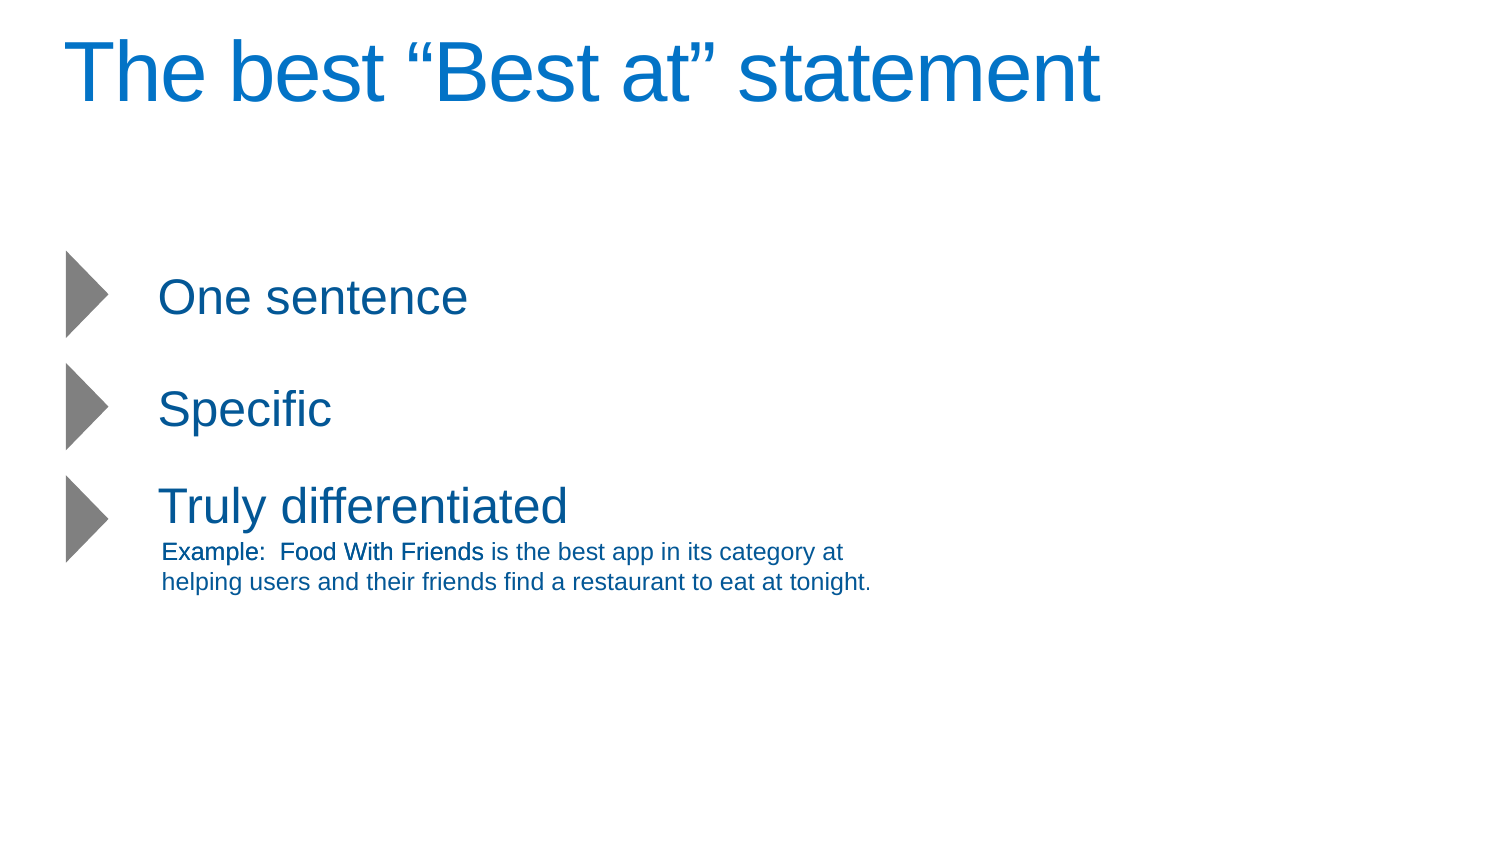

# The best “Best at” statement
One sentence

Specific

Truly differentiated

Example:  Food With Friends is the best app in its category at helping users and their friends find a restaurant to eat at tonight.
Example:  Food With Friends